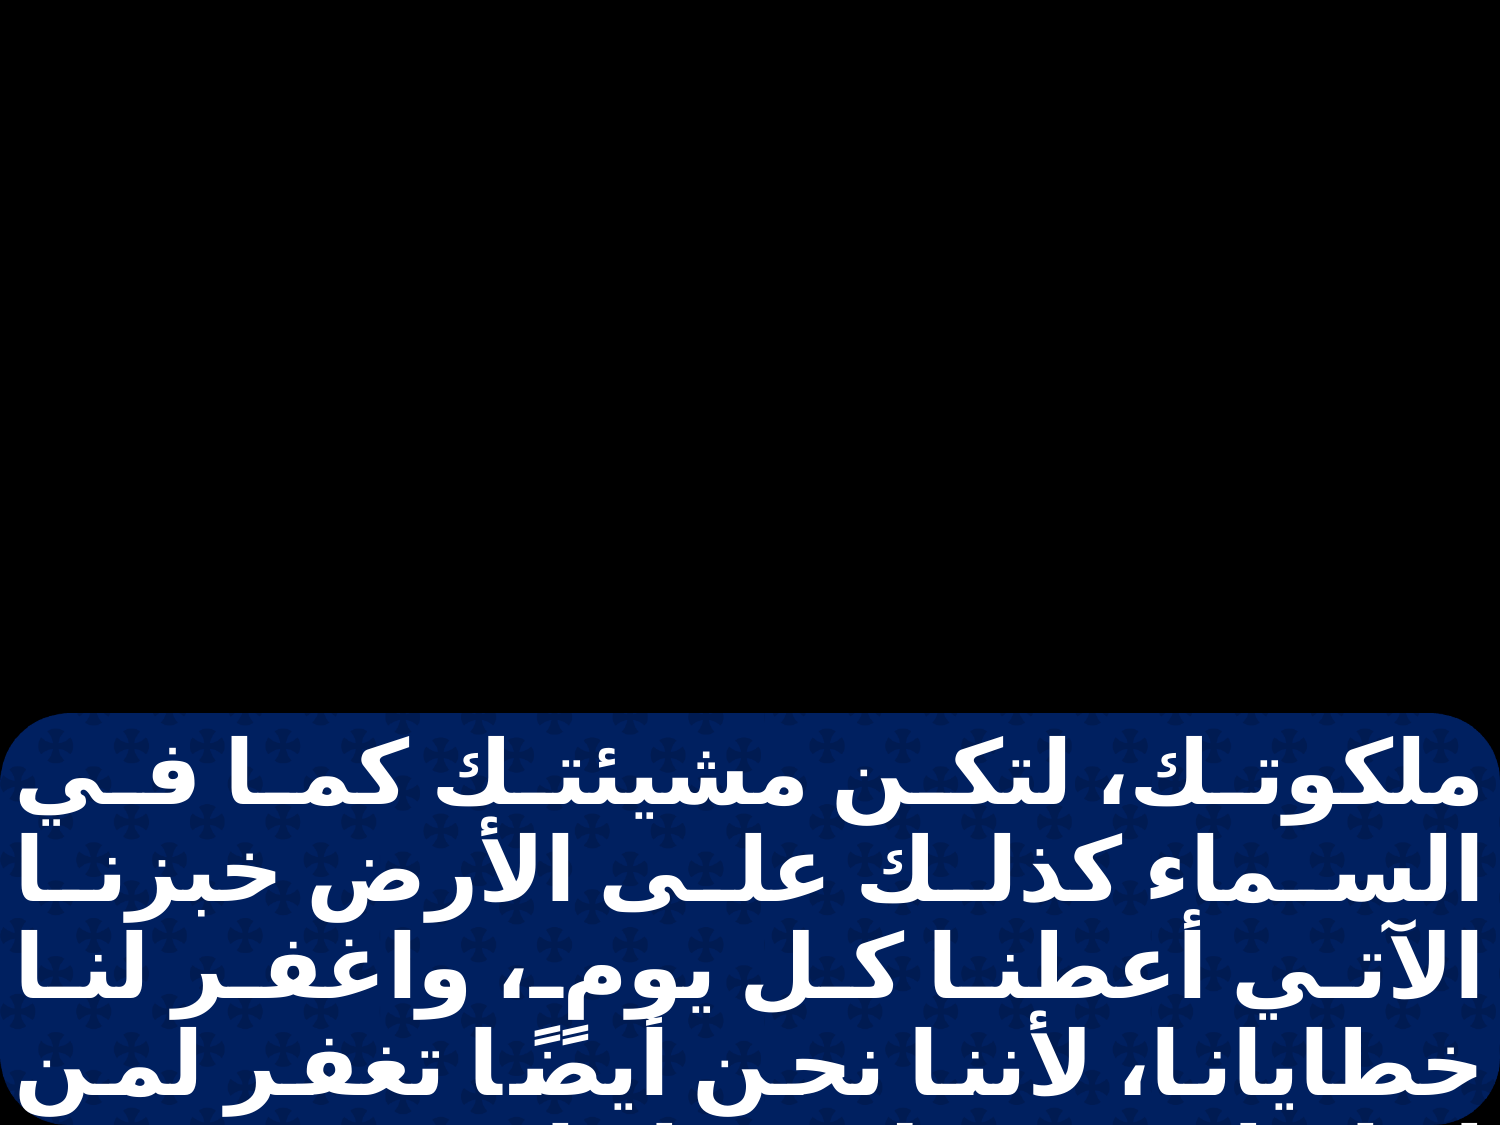

ملكوتك، لتكن مشيئتك كما في السماء كذلك على الأرض خبزنا الآتي أعطنا كل يومٍ، واغفر لنا خطايانا، لأننا نحن أيضًا تغفر لمن لنا عليهم، ولا تدخلنا في تجربةٍ، لكن نحنا من الشرير". ثم قال لهم